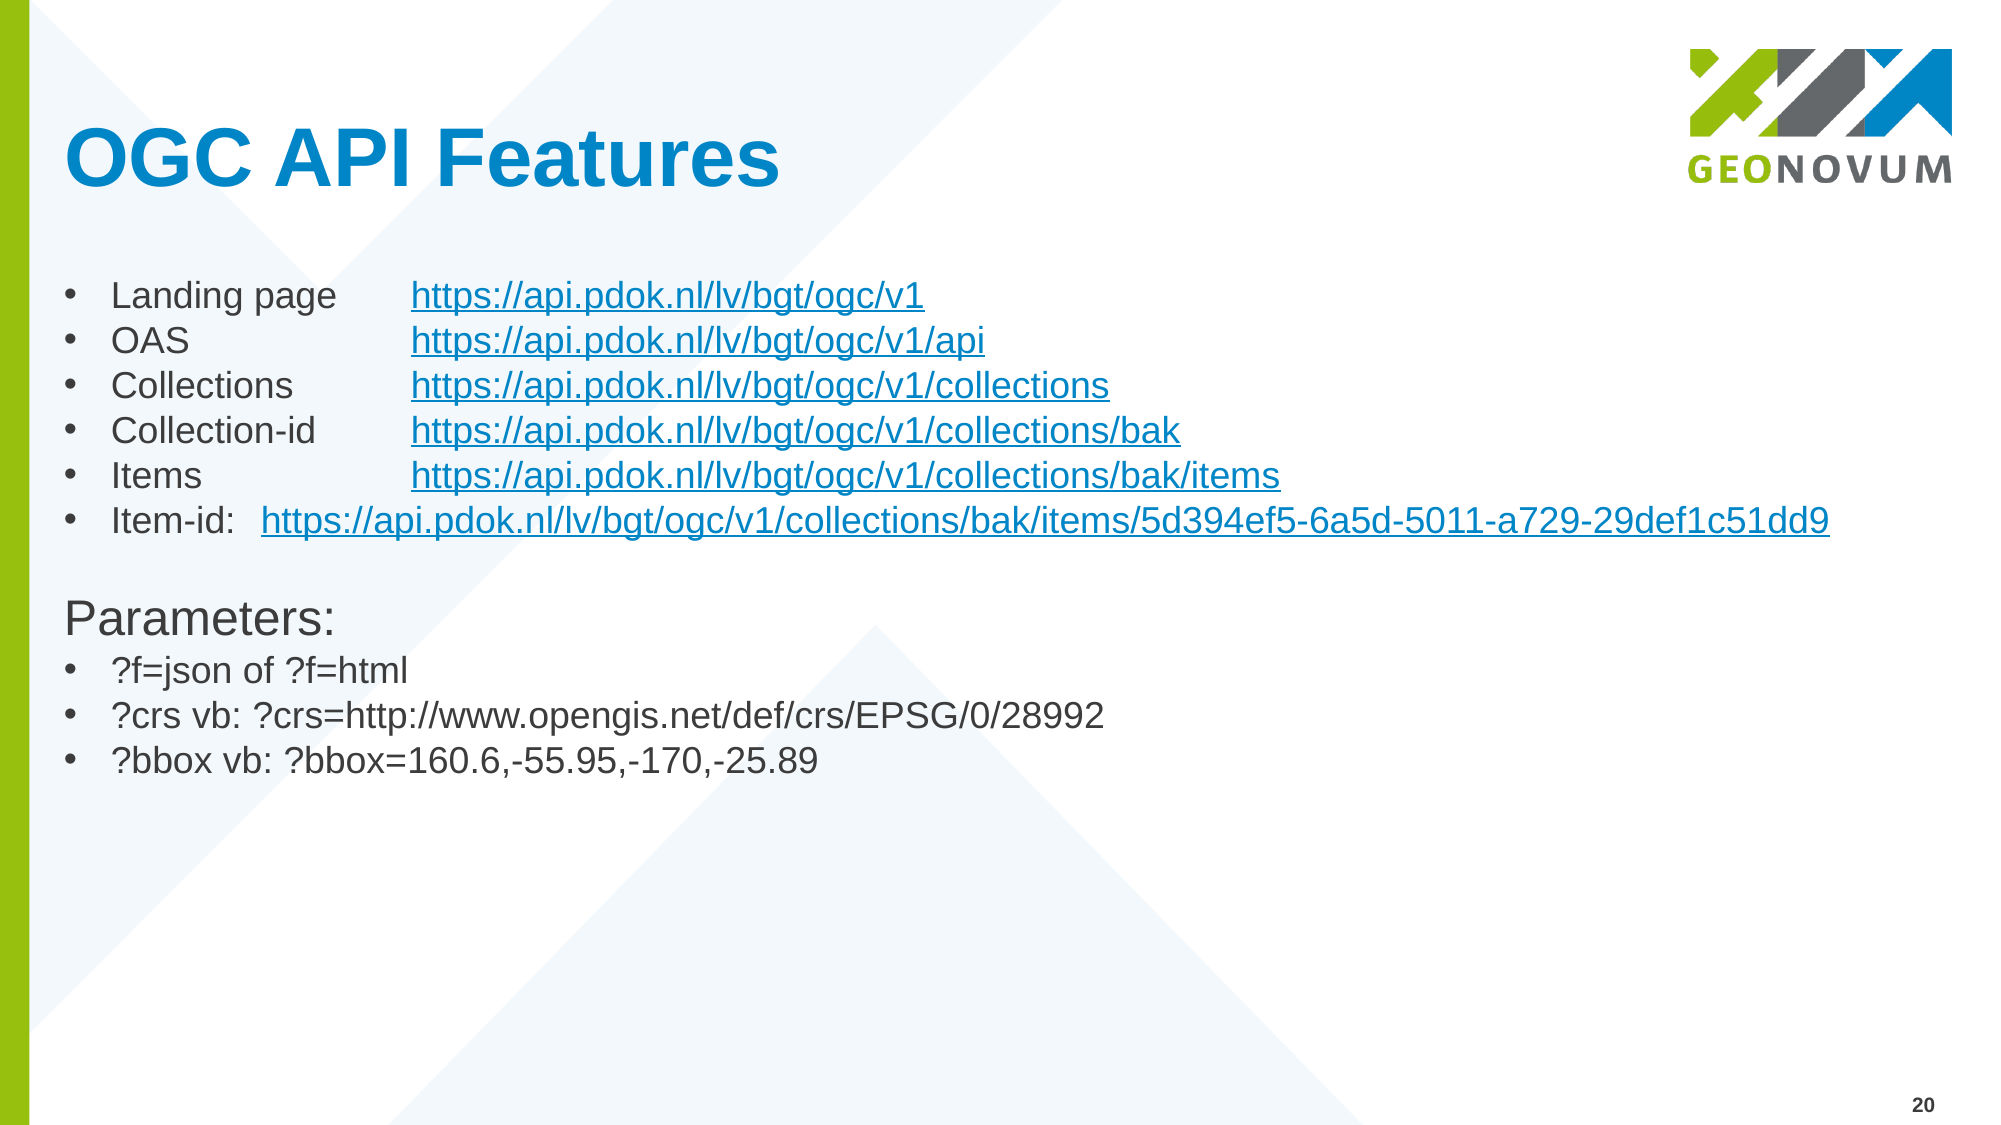

# OGC API Features
Landing page	https://api.pdok.nl/lv/bgt/ogc/v1
OAS		https://api.pdok.nl/lv/bgt/ogc/v1/api
Collections	https://api.pdok.nl/lv/bgt/ogc/v1/collections
Collection-id	https://api.pdok.nl/lv/bgt/ogc/v1/collections/bak
Items		https://api.pdok.nl/lv/bgt/ogc/v1/collections/bak/items
Item-id:	https://api.pdok.nl/lv/bgt/ogc/v1/collections/bak/items/5d394ef5-6a5d-5011-a729-29def1c51dd9

Parameters:
?f=json of ?f=html
?crs vb: ?crs=http://www.opengis.net/def/crs/EPSG/0/28992
?bbox vb: ?bbox=160.6,-55.95,-170,-25.89

20